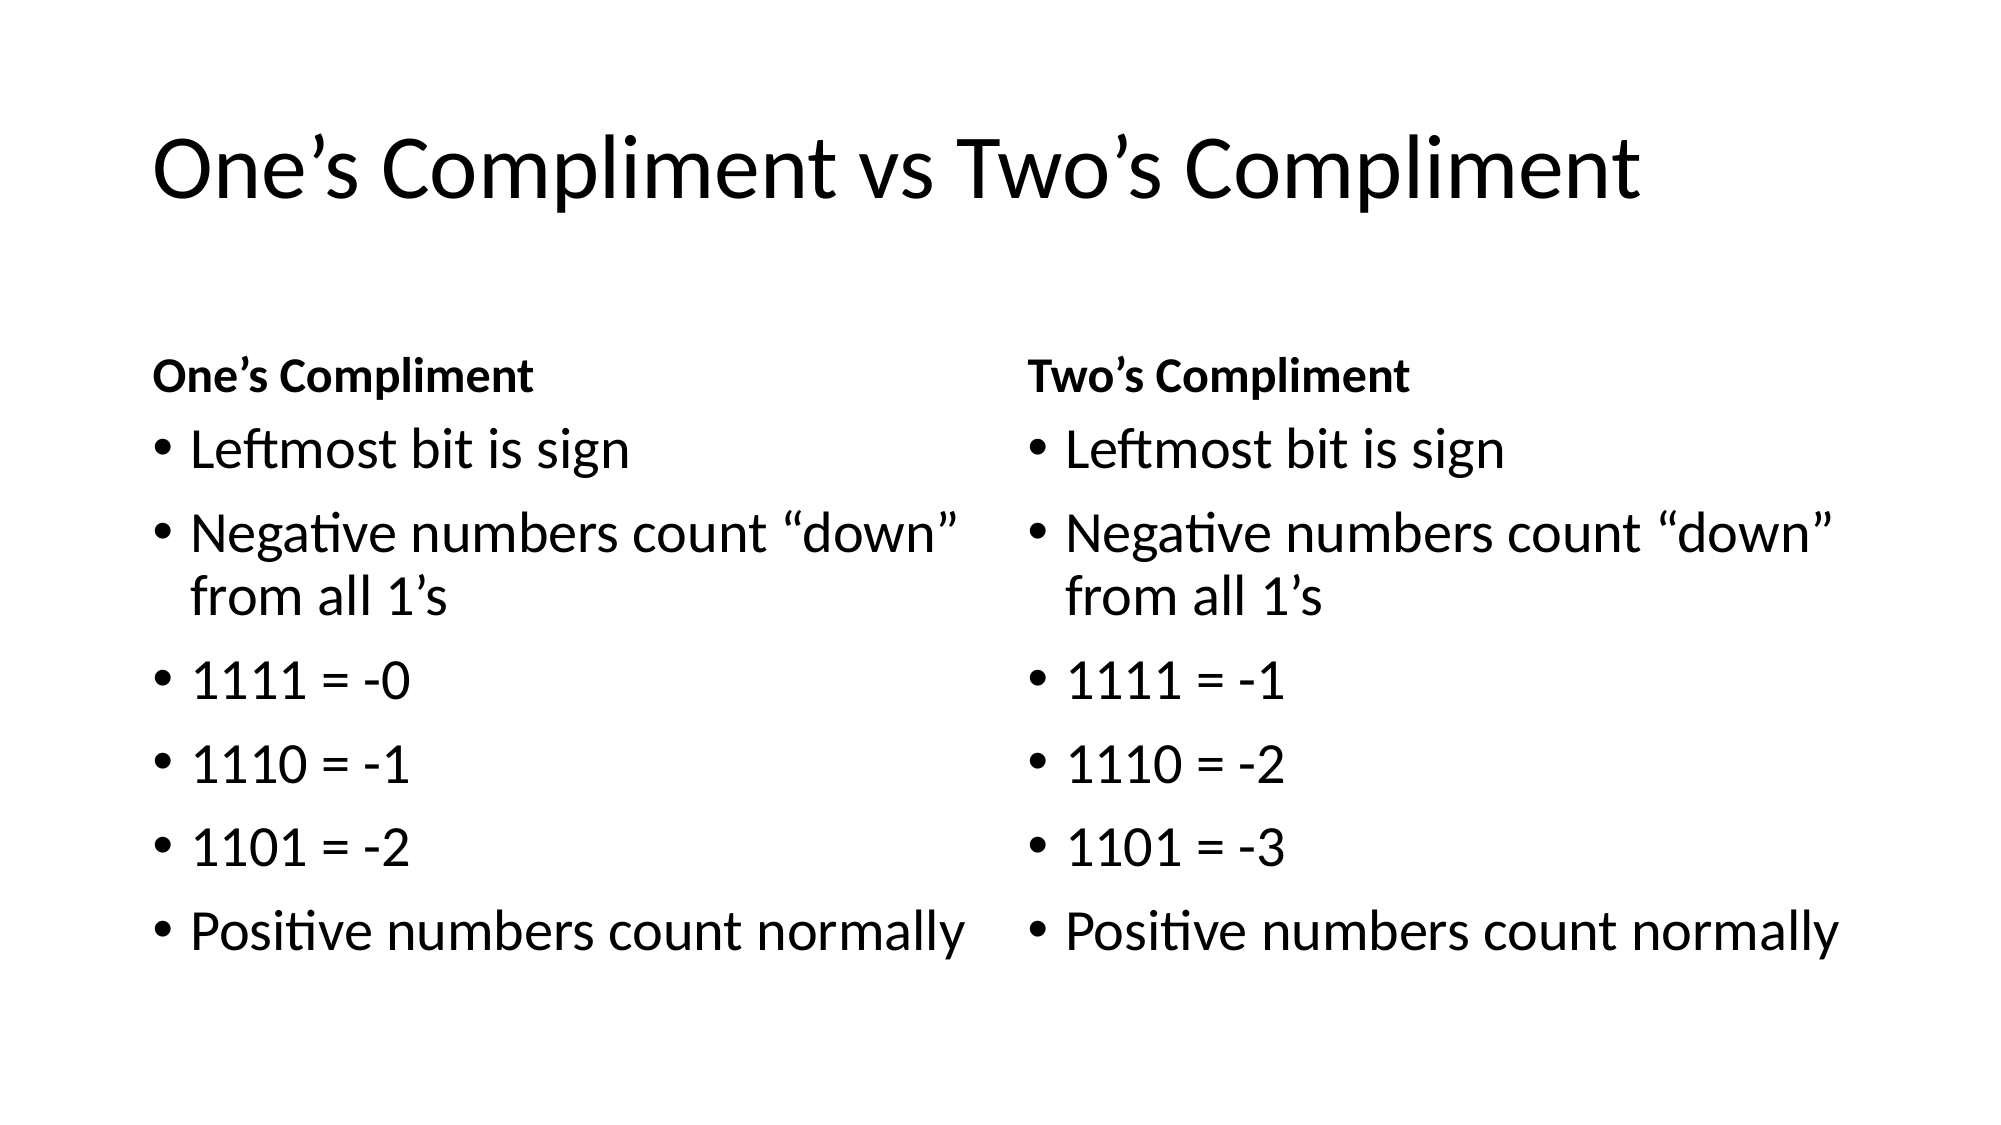

# One’s Compliment vs Two’s Compliment
One’s Compliment
Two’s Compliment
Leftmost bit is sign
Negative numbers count “down” from all 1’s
1111 = -0
1110 = -1
1101 = -2
Positive numbers count normally
Leftmost bit is sign
Negative numbers count “down” from all 1’s
1111 = -1
1110 = -2
1101 = -3
Positive numbers count normally